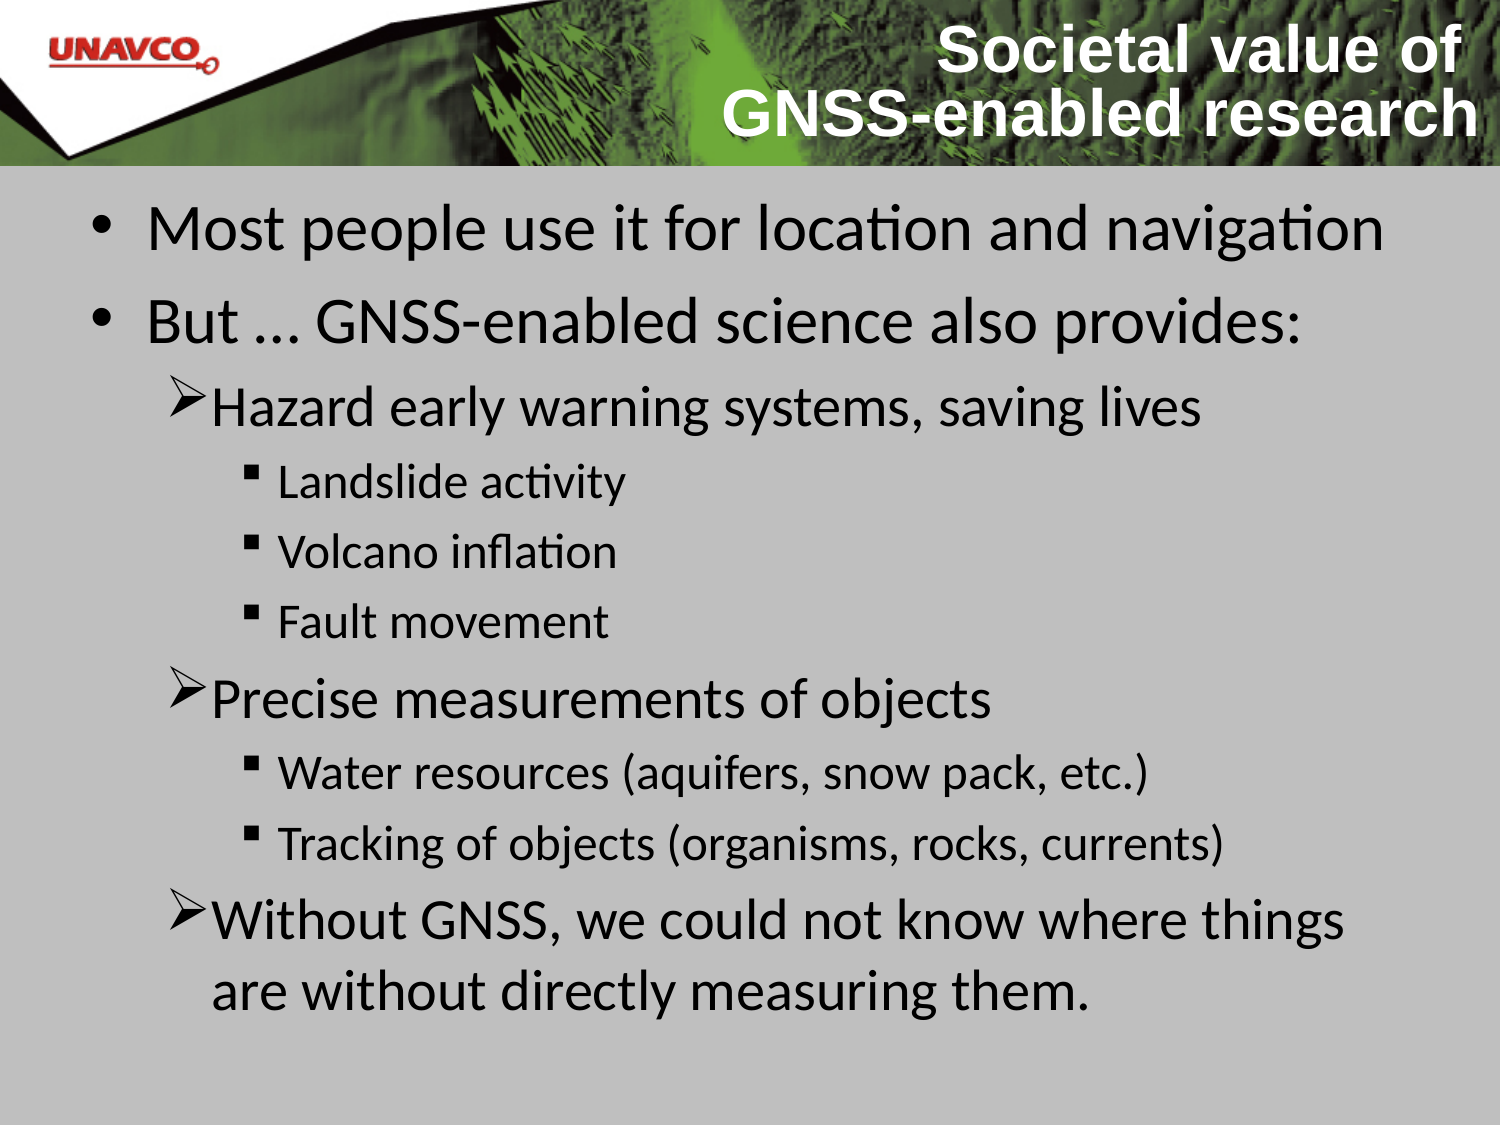

# Societal value of GNSS-enabled research
Most people use it for location and navigation
But … GNSS-enabled science also provides:
Hazard early warning systems, saving lives
Landslide activity
Volcano inflation
Fault movement
Precise measurements of objects
Water resources (aquifers, snow pack, etc.)
Tracking of objects (organisms, rocks, currents)
Without GNSS, we could not know where things are without directly measuring them.